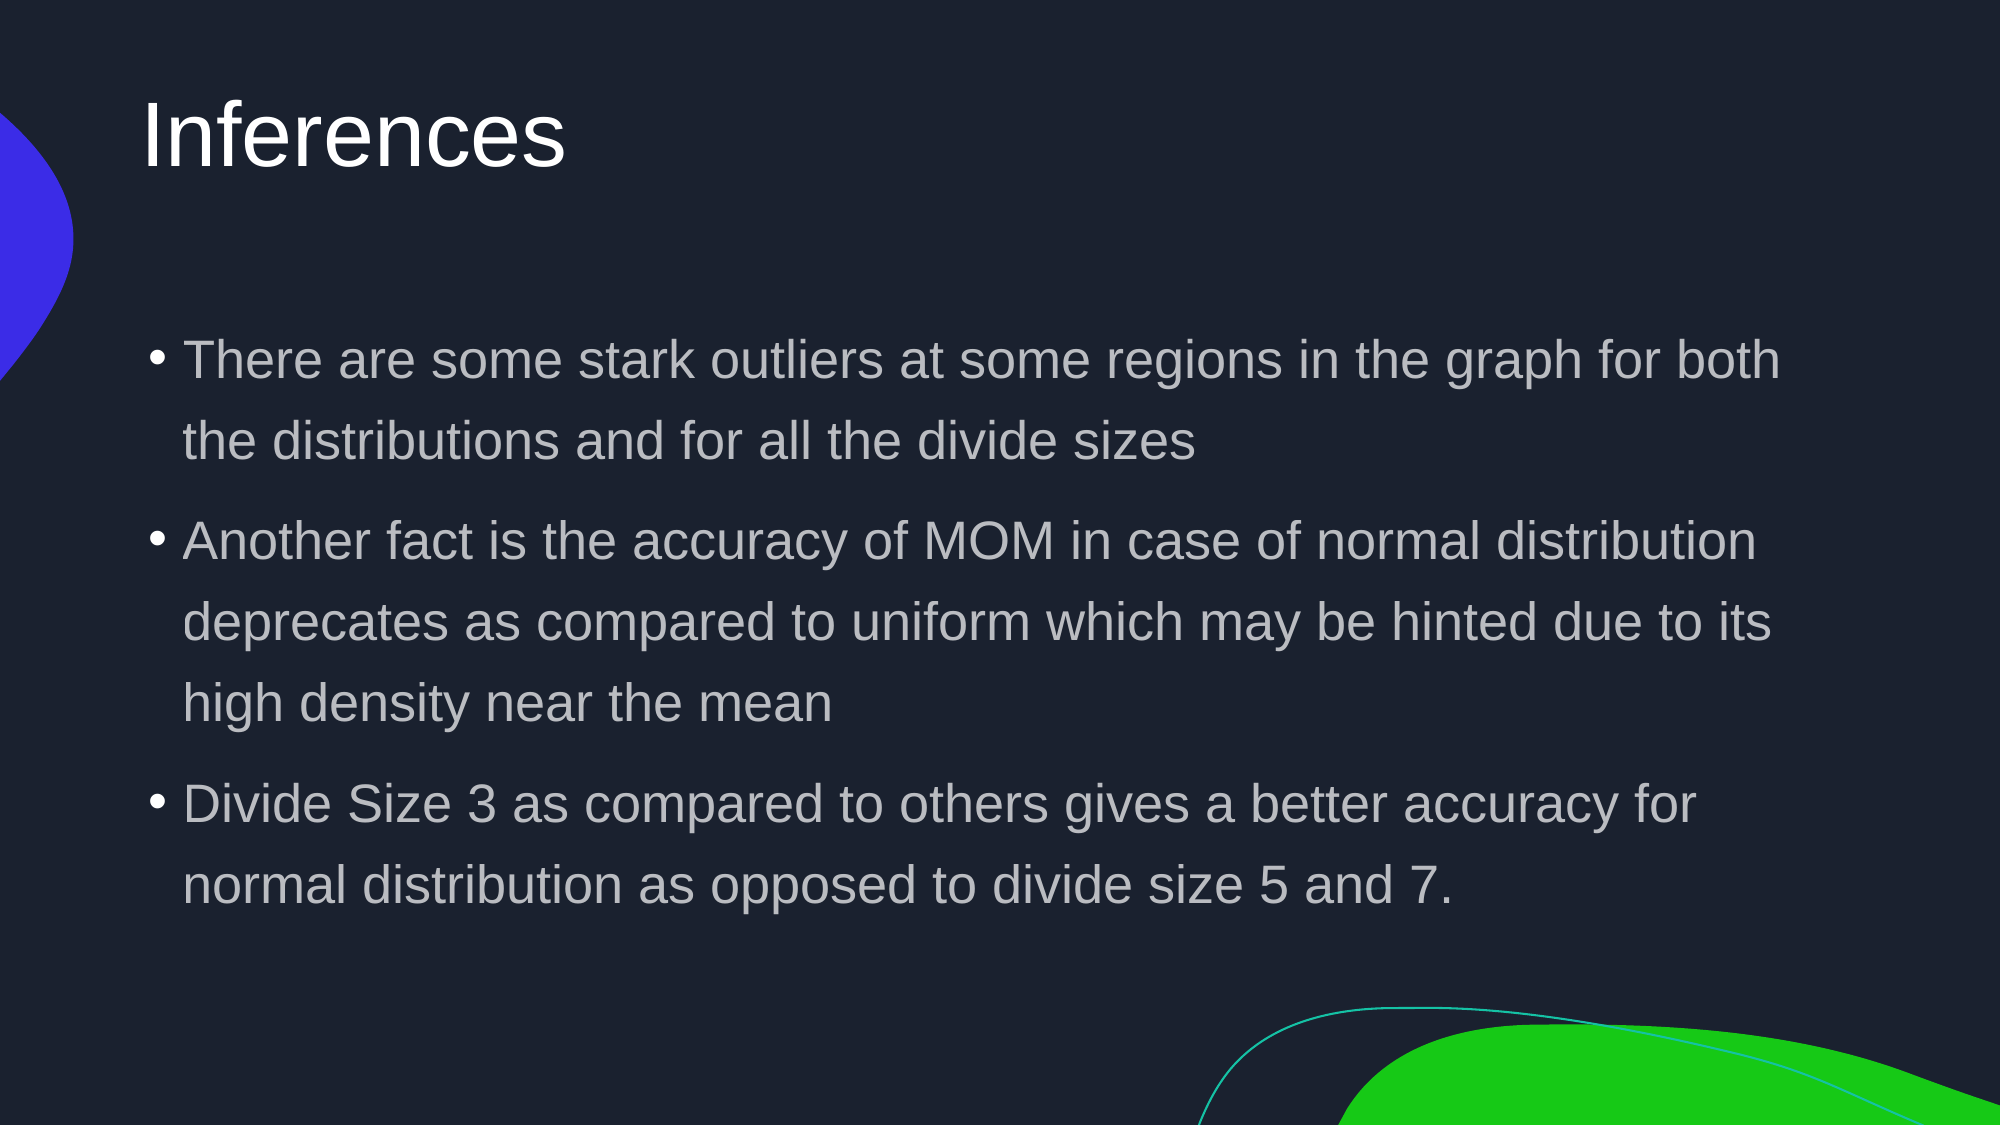

# Inferences
There are some stark outliers at some regions in the graph for both the distributions and for all the divide sizes
Another fact is the accuracy of MOM in case of normal distribution deprecates as compared to uniform which may be hinted due to its high density near the mean
Divide Size 3 as compared to others gives a better accuracy for normal distribution as opposed to divide size 5 and 7.